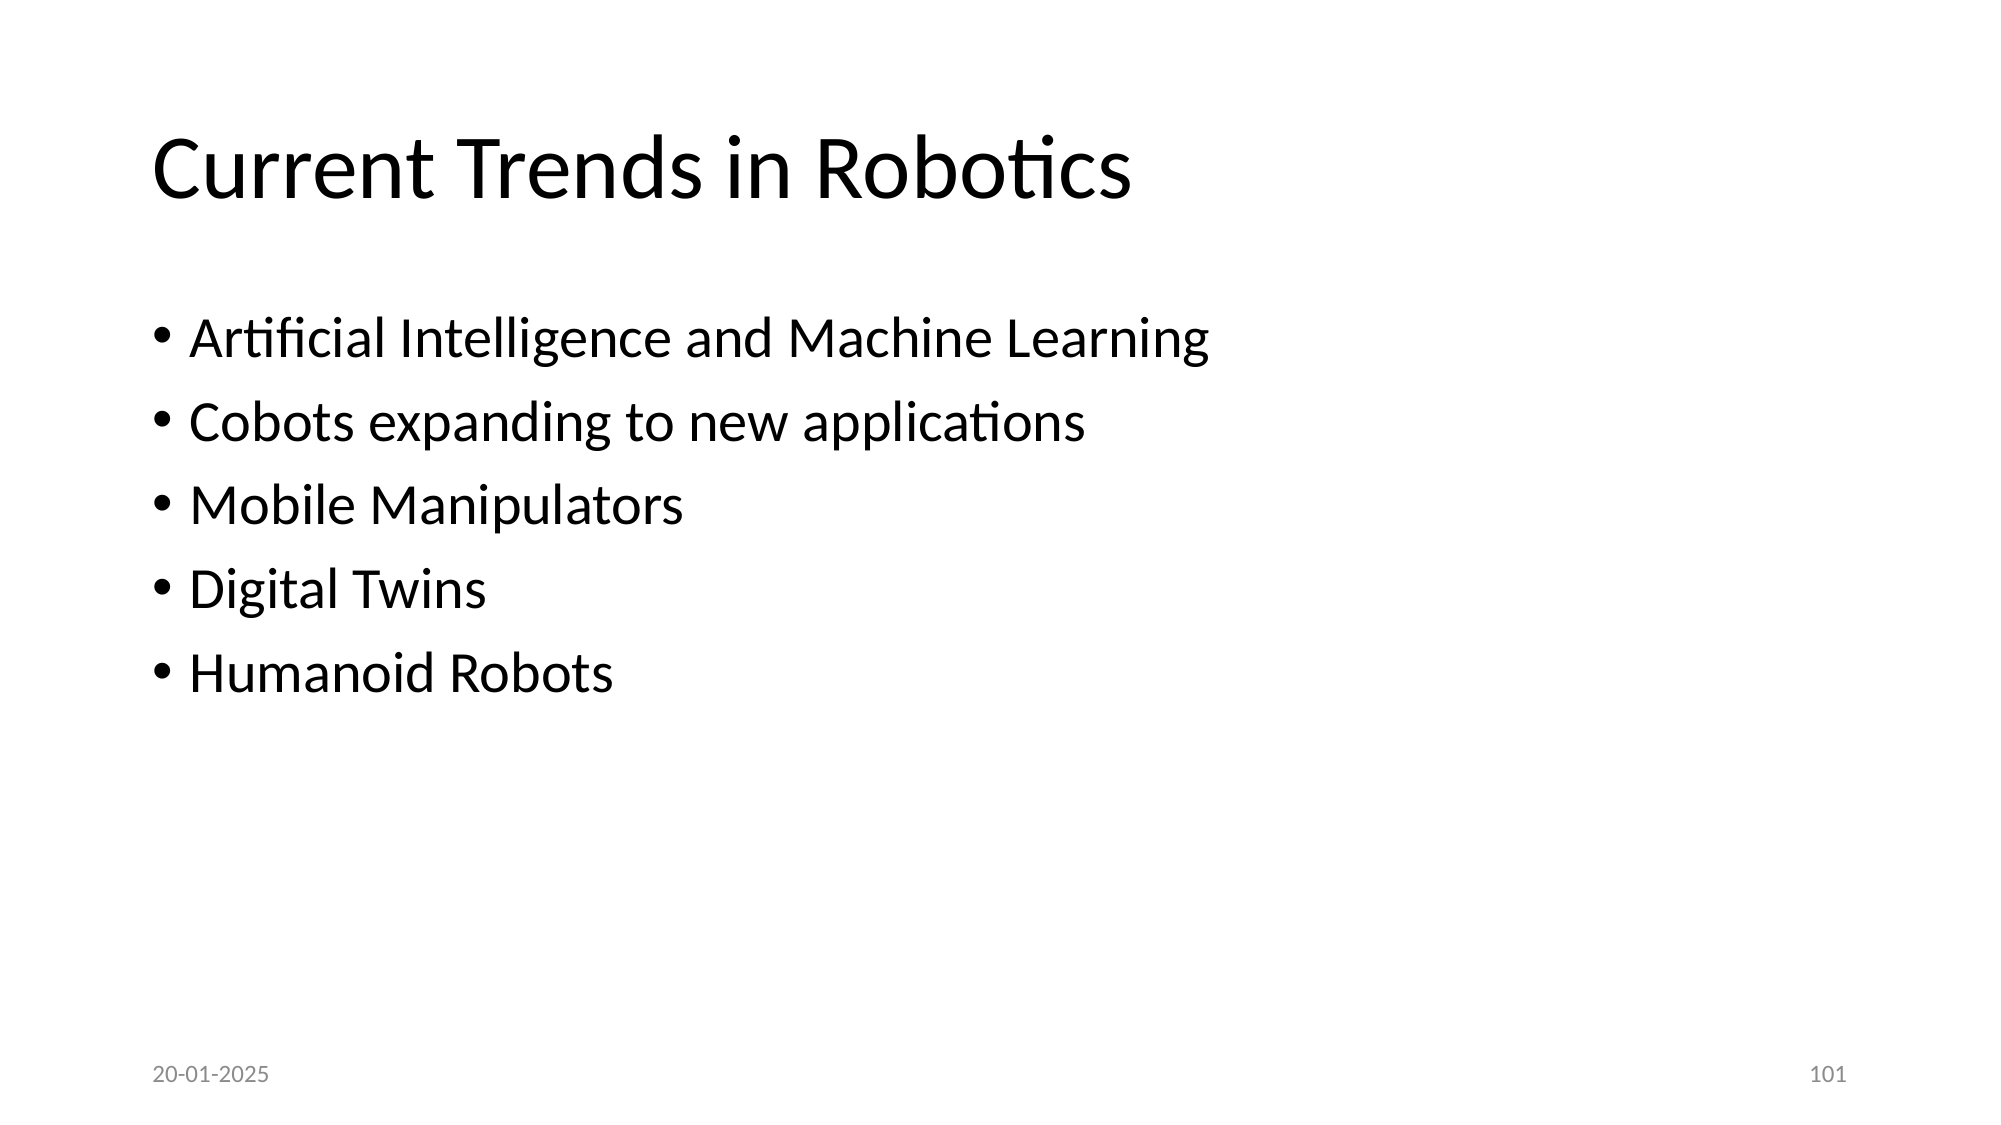

# Current Trends in Robotics
Artificial Intelligence and Machine Learning
Cobots expanding to new applications
Mobile Manipulators
Digital Twins
Humanoid Robots
20-01-2025

101